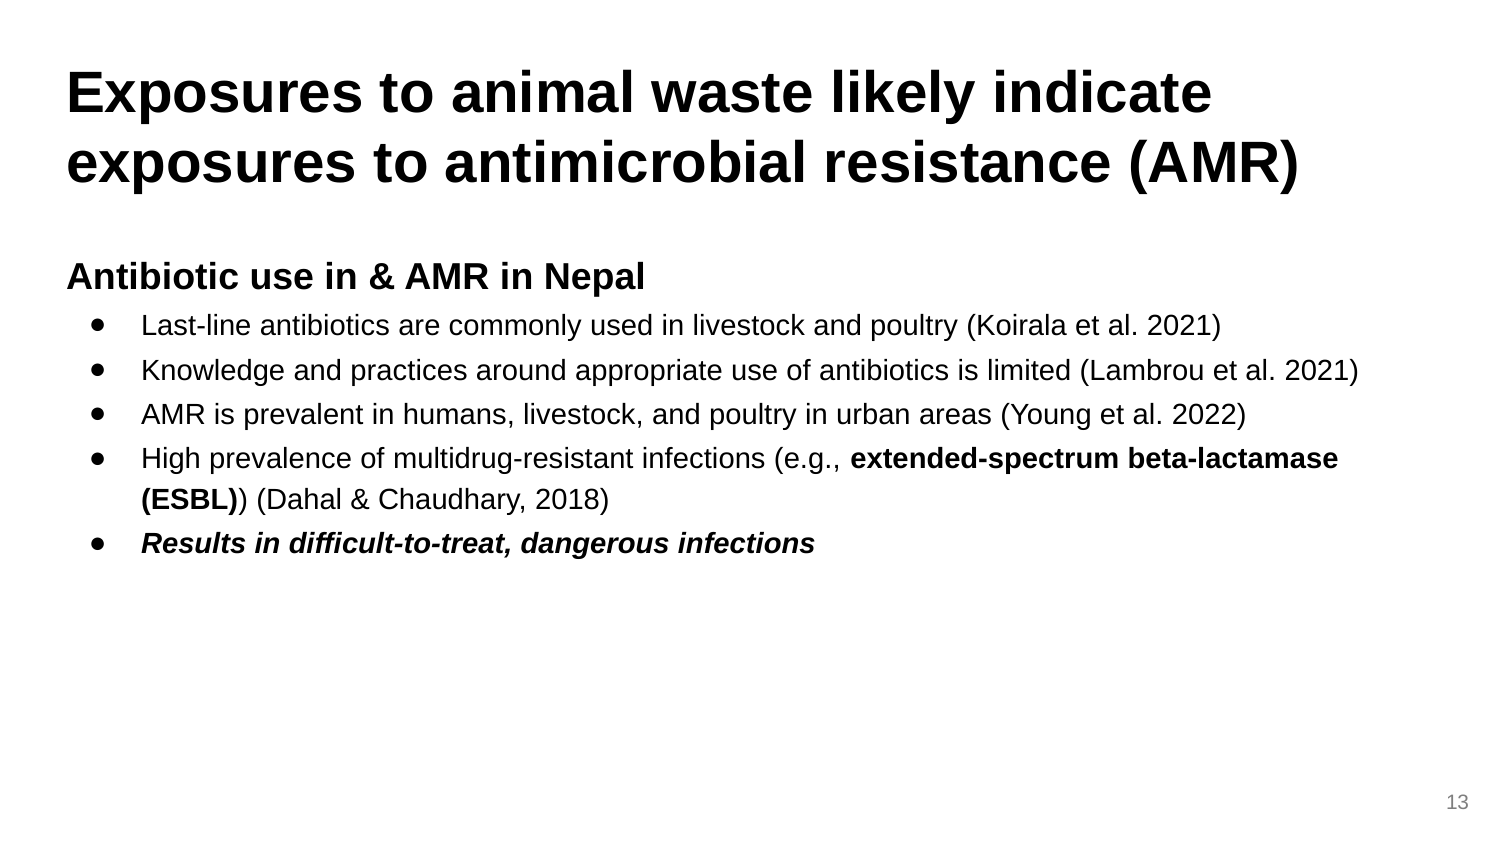

# Exposures to animal waste likely indicate exposures to antimicrobial resistance (AMR)
Antibiotic use in & AMR in Nepal
Last-line antibiotics are commonly used in livestock and poultry (Koirala et al. 2021)
Knowledge and practices around appropriate use of antibiotics is limited (Lambrou et al. 2021)
AMR is prevalent in humans, livestock, and poultry in urban areas (Young et al. 2022)
High prevalence of multidrug-resistant infections (e.g., extended-spectrum beta-lactamase (ESBL)) (Dahal & Chaudhary, 2018)
Results in difficult-to-treat, dangerous infections
13